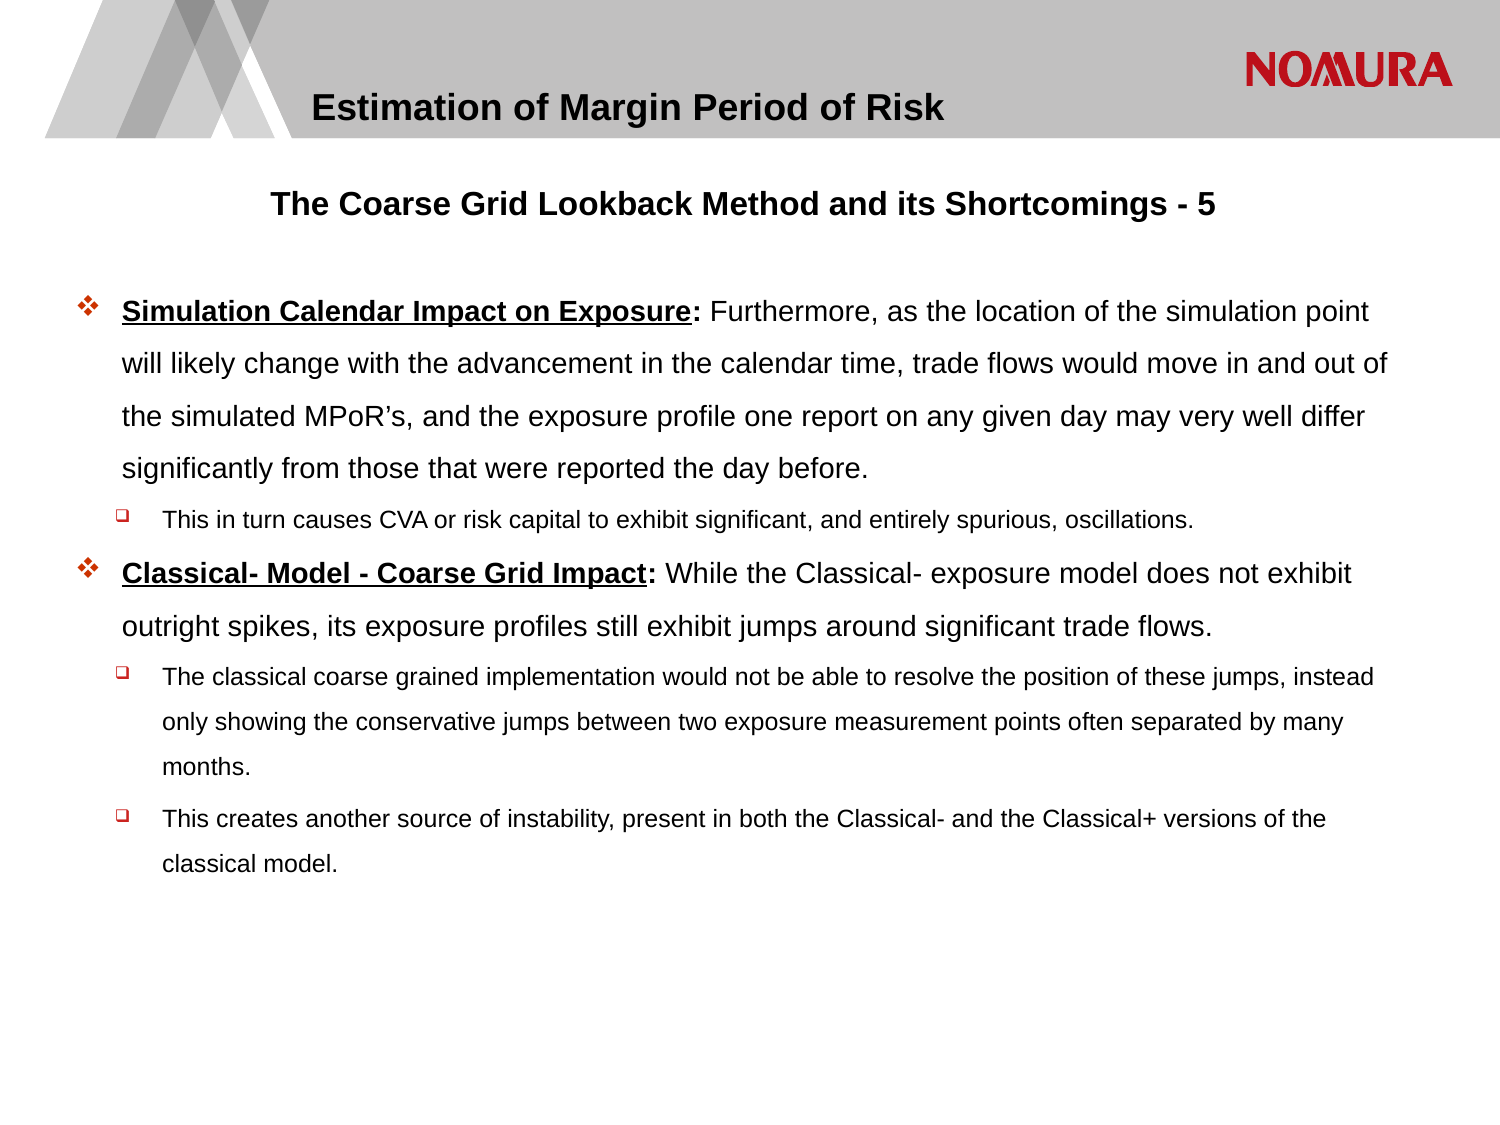

# Estimation of Margin Period of Risk
The Coarse Grid Lookback Method and its Shortcomings - 5

Simulation Calendar Impact on Exposure: Furthermore, as the location of the simulation point will likely change with the advancement in the calendar time, trade flows would move in and out of the simulated MPoR’s, and the exposure profile one report on any given day may very well differ significantly from those that were reported the day before.
This in turn causes CVA or risk capital to exhibit significant, and entirely spurious, oscillations.
Classical- Model - Coarse Grid Impact: While the Classical- exposure model does not exhibit outright spikes, its exposure profiles still exhibit jumps around significant trade flows.
The classical coarse grained implementation would not be able to resolve the position of these jumps, instead only showing the conservative jumps between two exposure measurement points often separated by many months.
This creates another source of instability, present in both the Classical- and the Classical+ versions of the classical model.